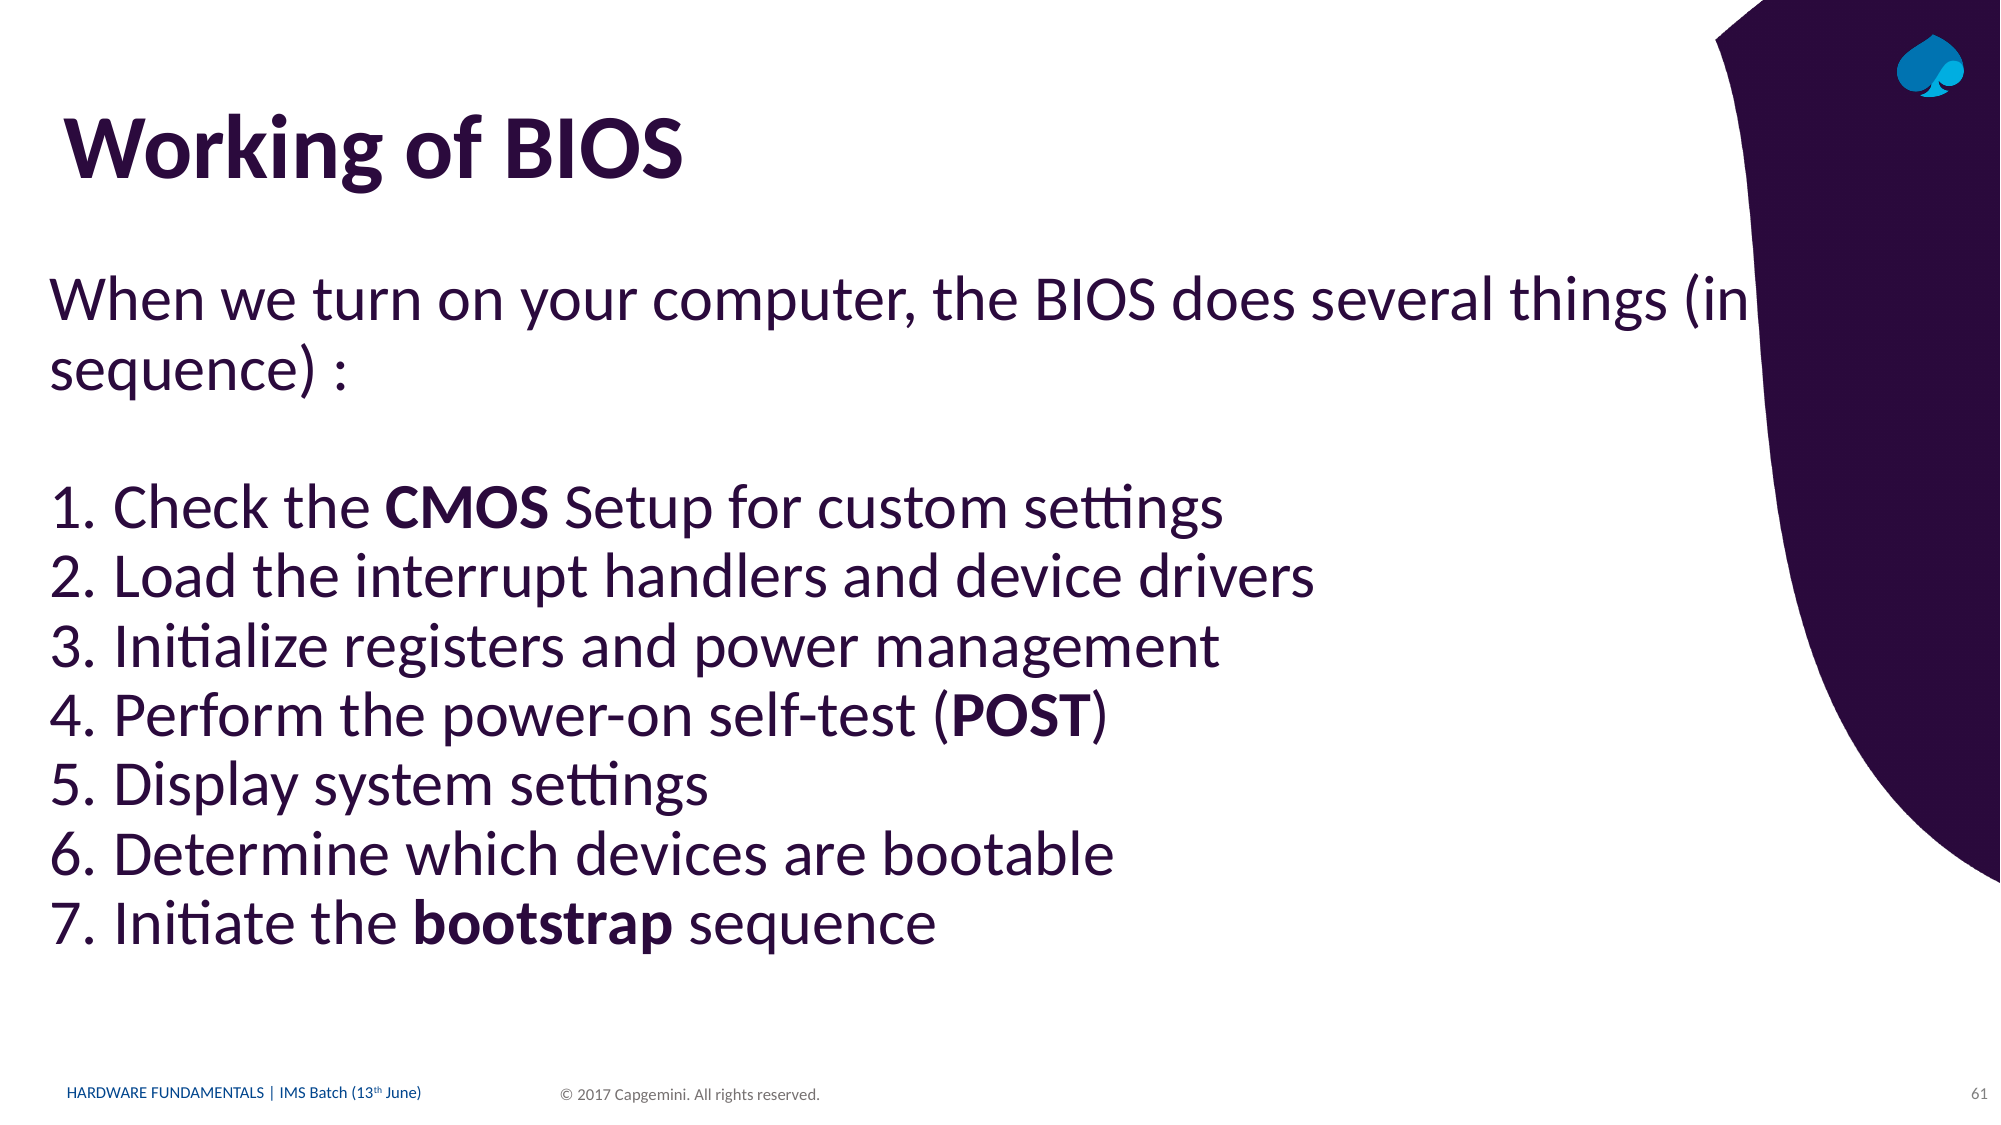

Working of BIOS
When we turn on your computer, the BIOS does several things (in sequence) :

Check the CMOS Setup for custom settings
Load the interrupt handlers and device drivers
Initialize registers and power management
Perform the power-on self-test (POST)
Display system settings
Determine which devices are bootable
Initiate the bootstrap sequence